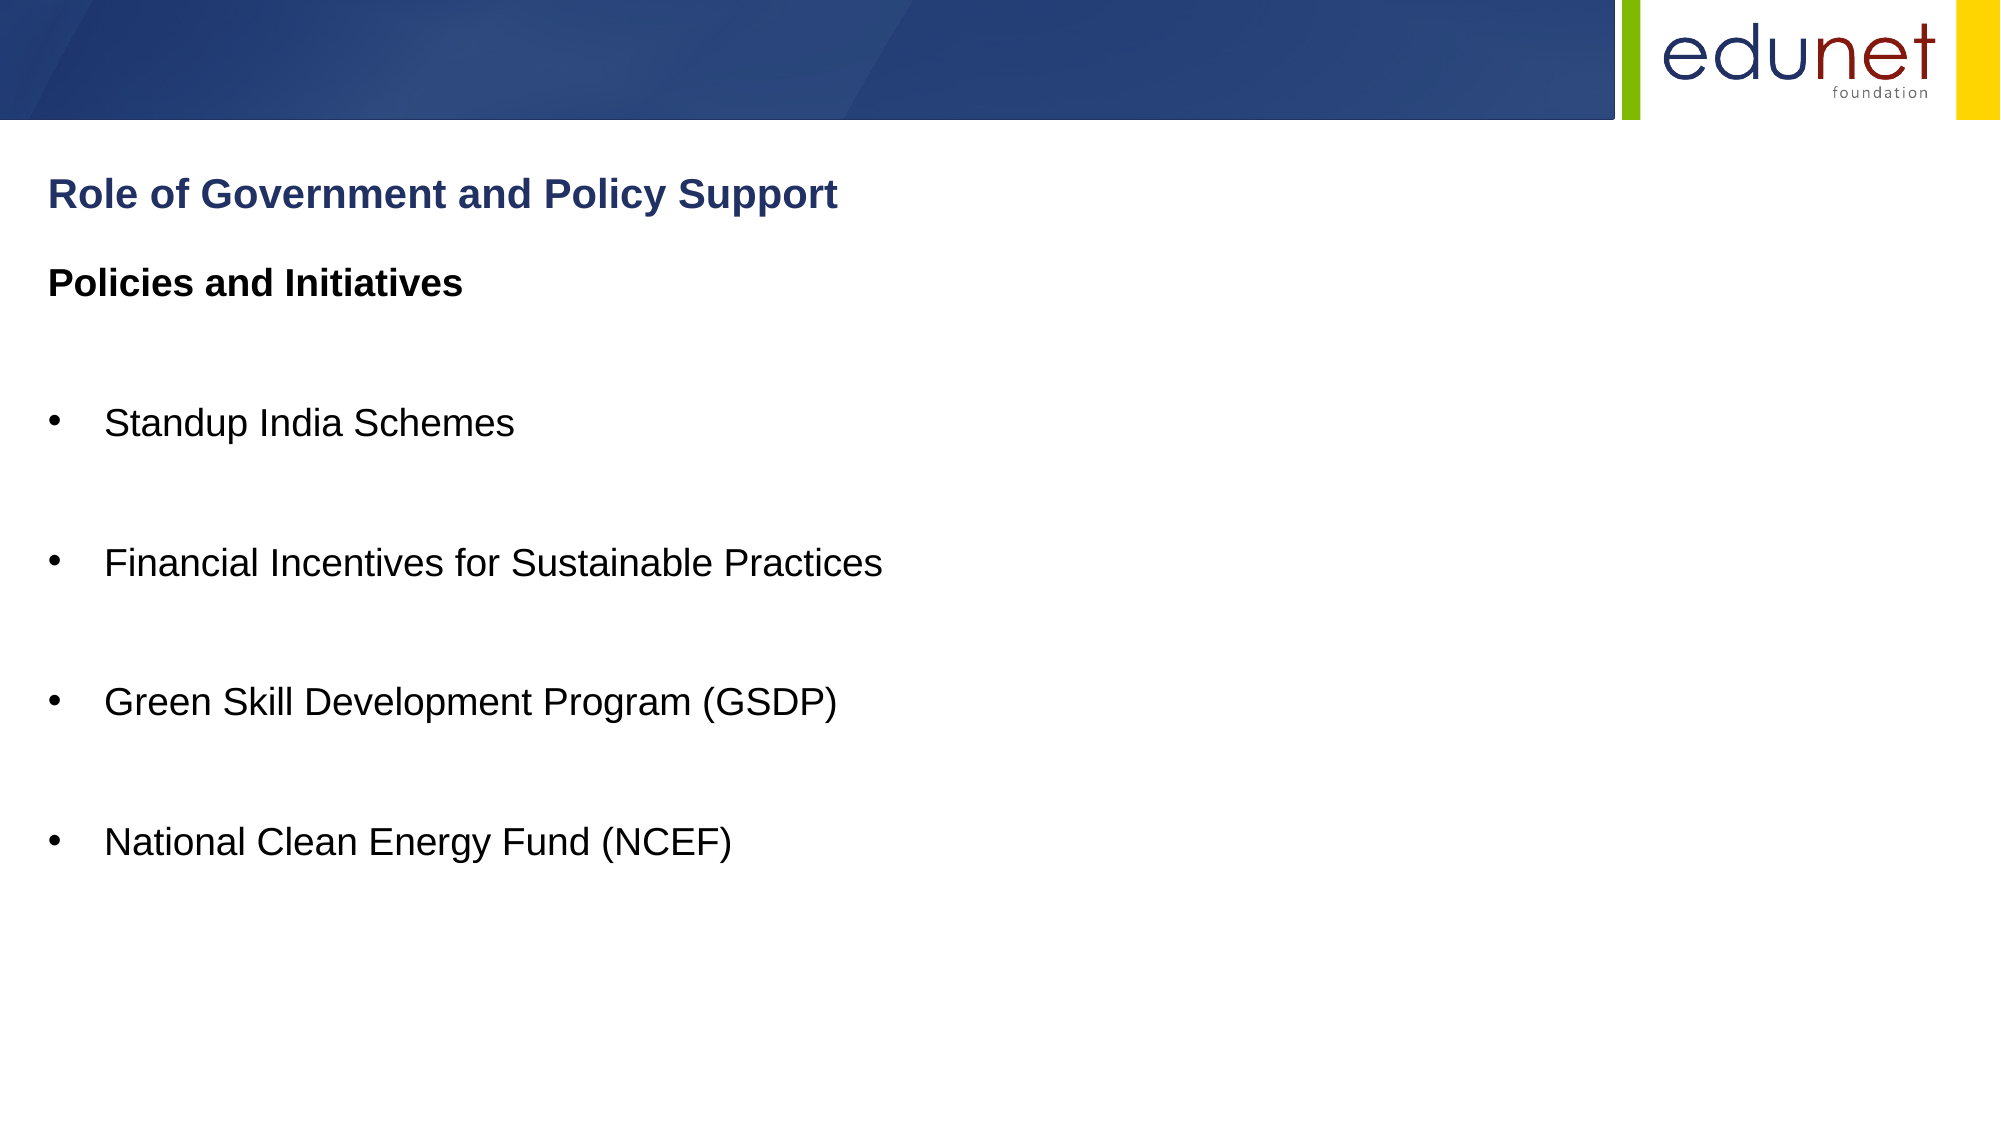

Role of Government and Policy Support
Policies and Initiatives

Standup India Schemes

Financial Incentives for Sustainable Practices

Green Skill Development Program (GSDP)

National Clean Energy Fund (NCEF)